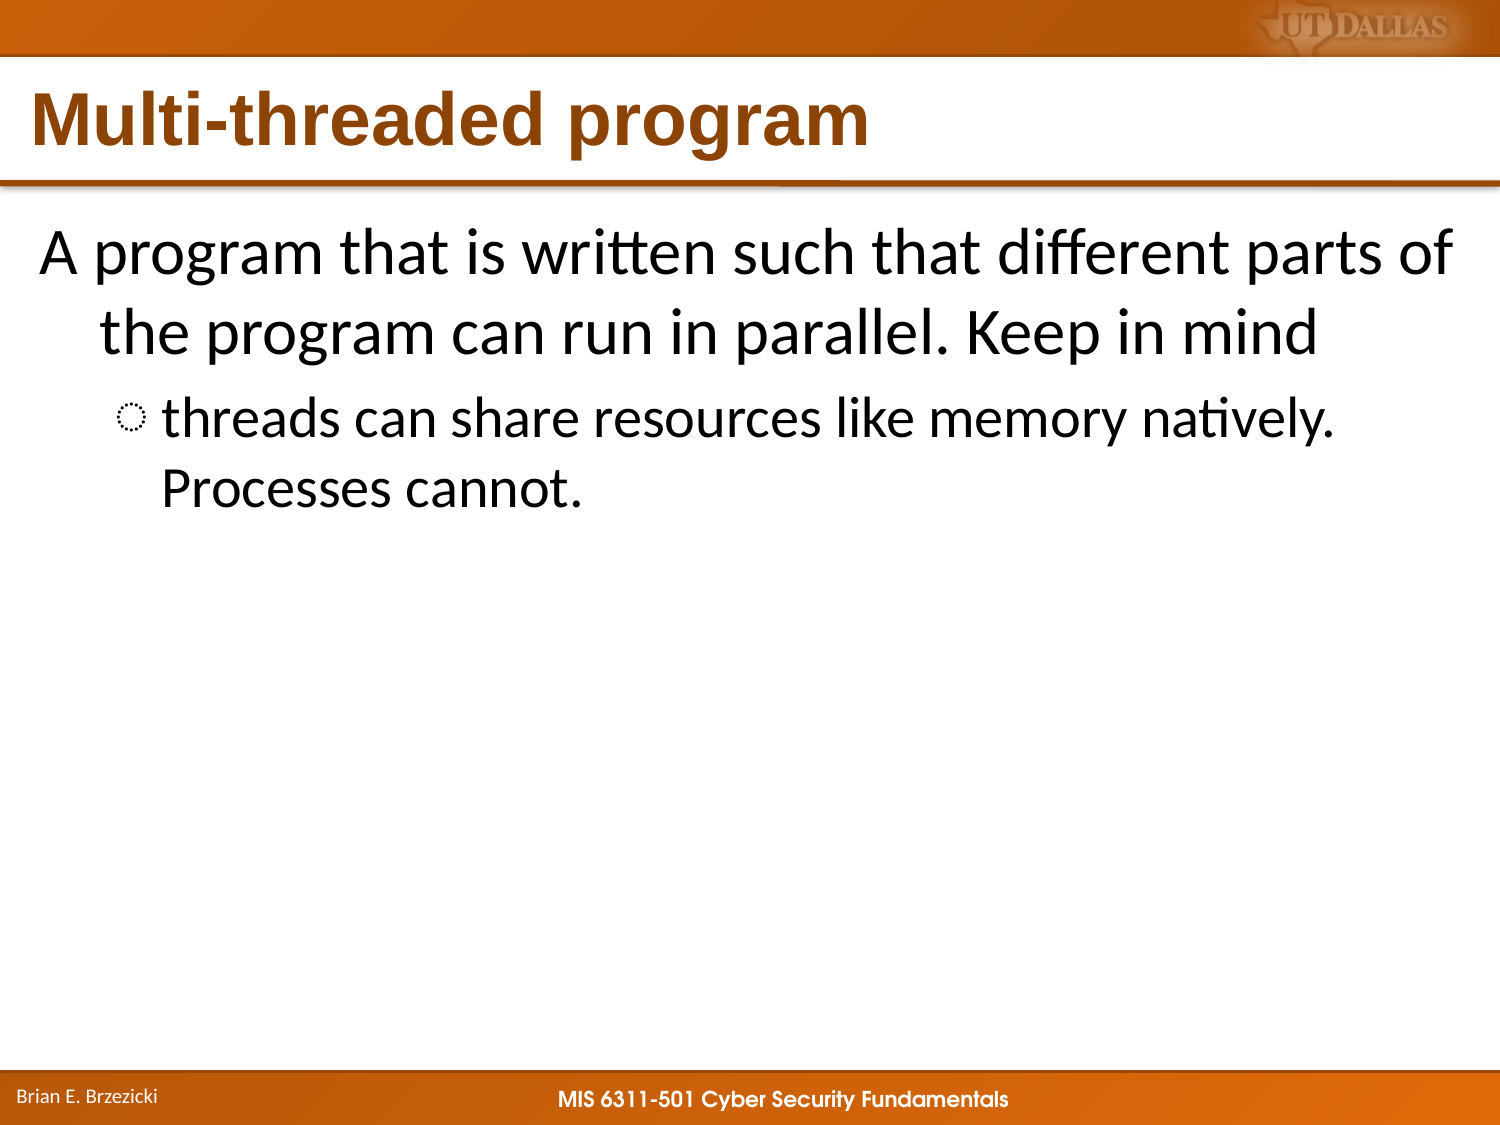

# Multi-threaded program
A program that is written such that different parts of the program can run in parallel. Keep in mind
threads can share resources like memory natively. Processes cannot.
Brian E. Brzezicki